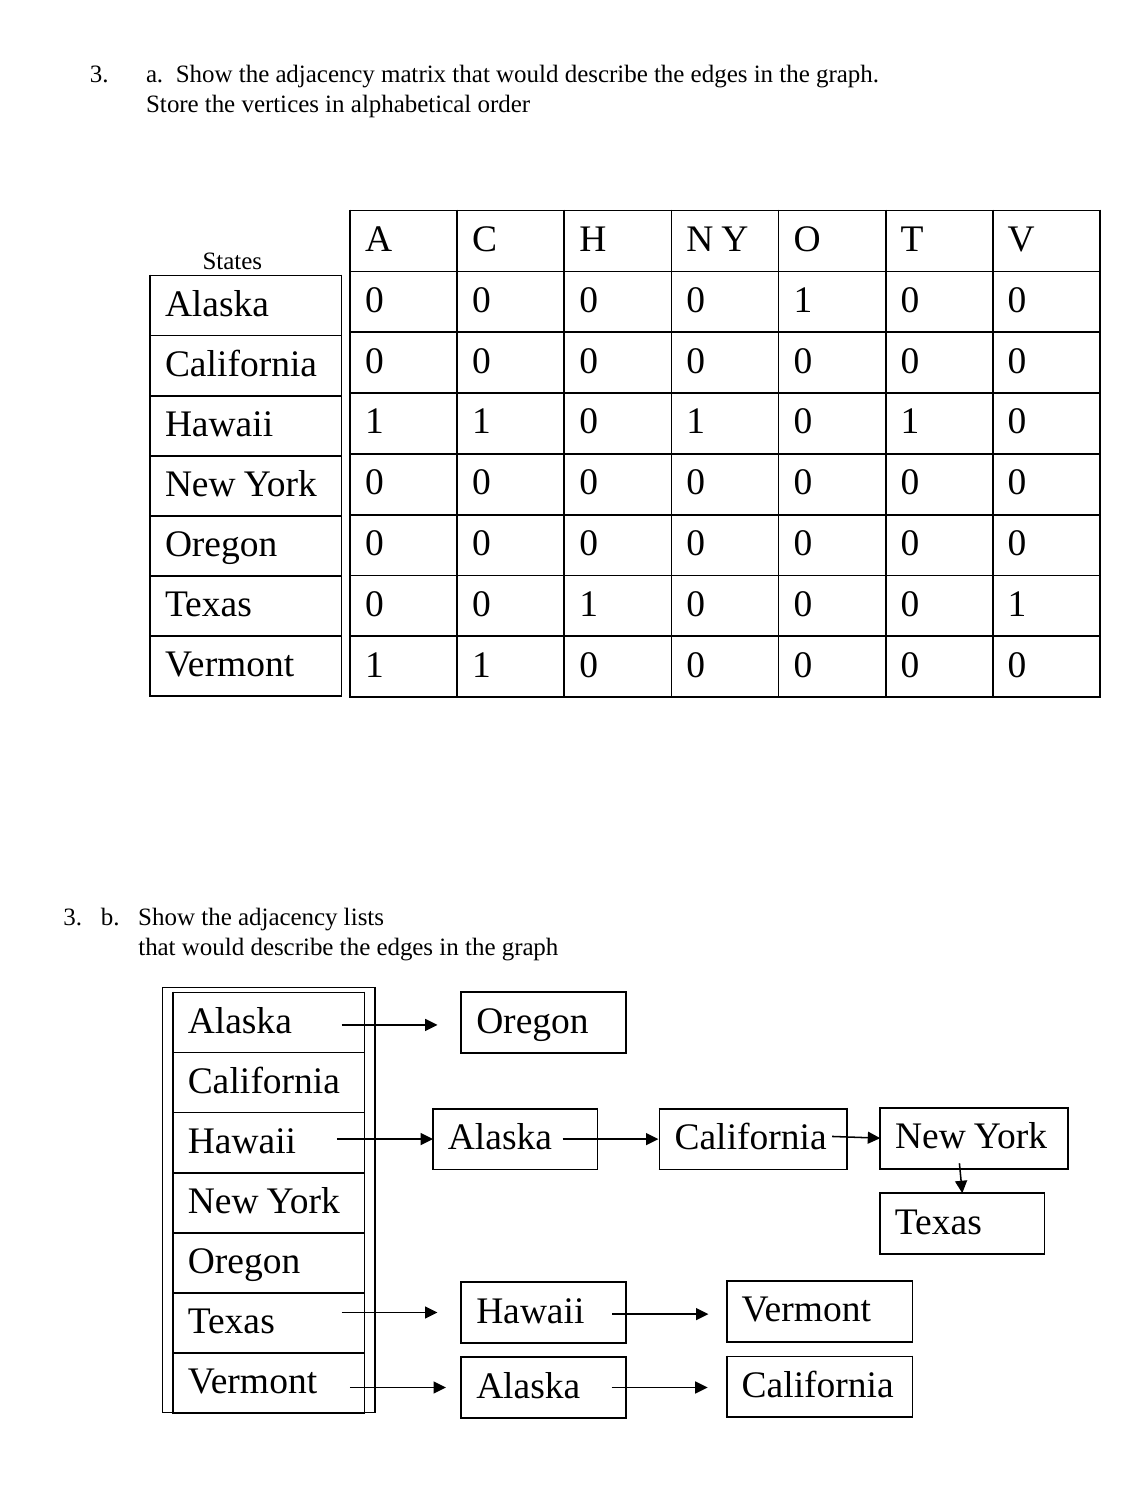

a.  Show the adjacency matrix that would describe the edges in the graph. Store the vertices in alphabetical order
| A | C | H | N Y | O | T | V |
| --- | --- | --- | --- | --- | --- | --- |
| 0 | 0 | 0 | 0 | 1 | 0 | 0 |
| 0 | 0 | 0 | 0 | 0 | 0 | 0 |
| 1 | 1 | 0 | 1 | 0 | 1 | 0 |
| 0 | 0 | 0 | 0 | 0 | 0 | 0 |
| 0 | 0 | 0 | 0 | 0 | 0 | 0 |
| 0 | 0 | 1 | 0 | 0 | 0 | 1 |
| 1 | 1 | 0 | 0 | 0 | 0 | 0 |
States

| Alaska |
| --- |
| California |
| Hawaii |
| New York |
| Oregon |
| Texas |
| Vermont |
3.   b.   Show the adjacency lists
            that would describe the edges in the graph

| Oregon |
| --- |
| Alaska |
| --- |
| California |
| Hawaii |
| New York |
| Oregon |
| Texas |
| Vermont |
| New York |
| --- |
| Alaska |
| --- |
| California |
| --- |
| Texas |
| --- |
| Vermont |
| --- |
| Hawaii |
| --- |
| California |
| --- |
| Alaska |
| --- |